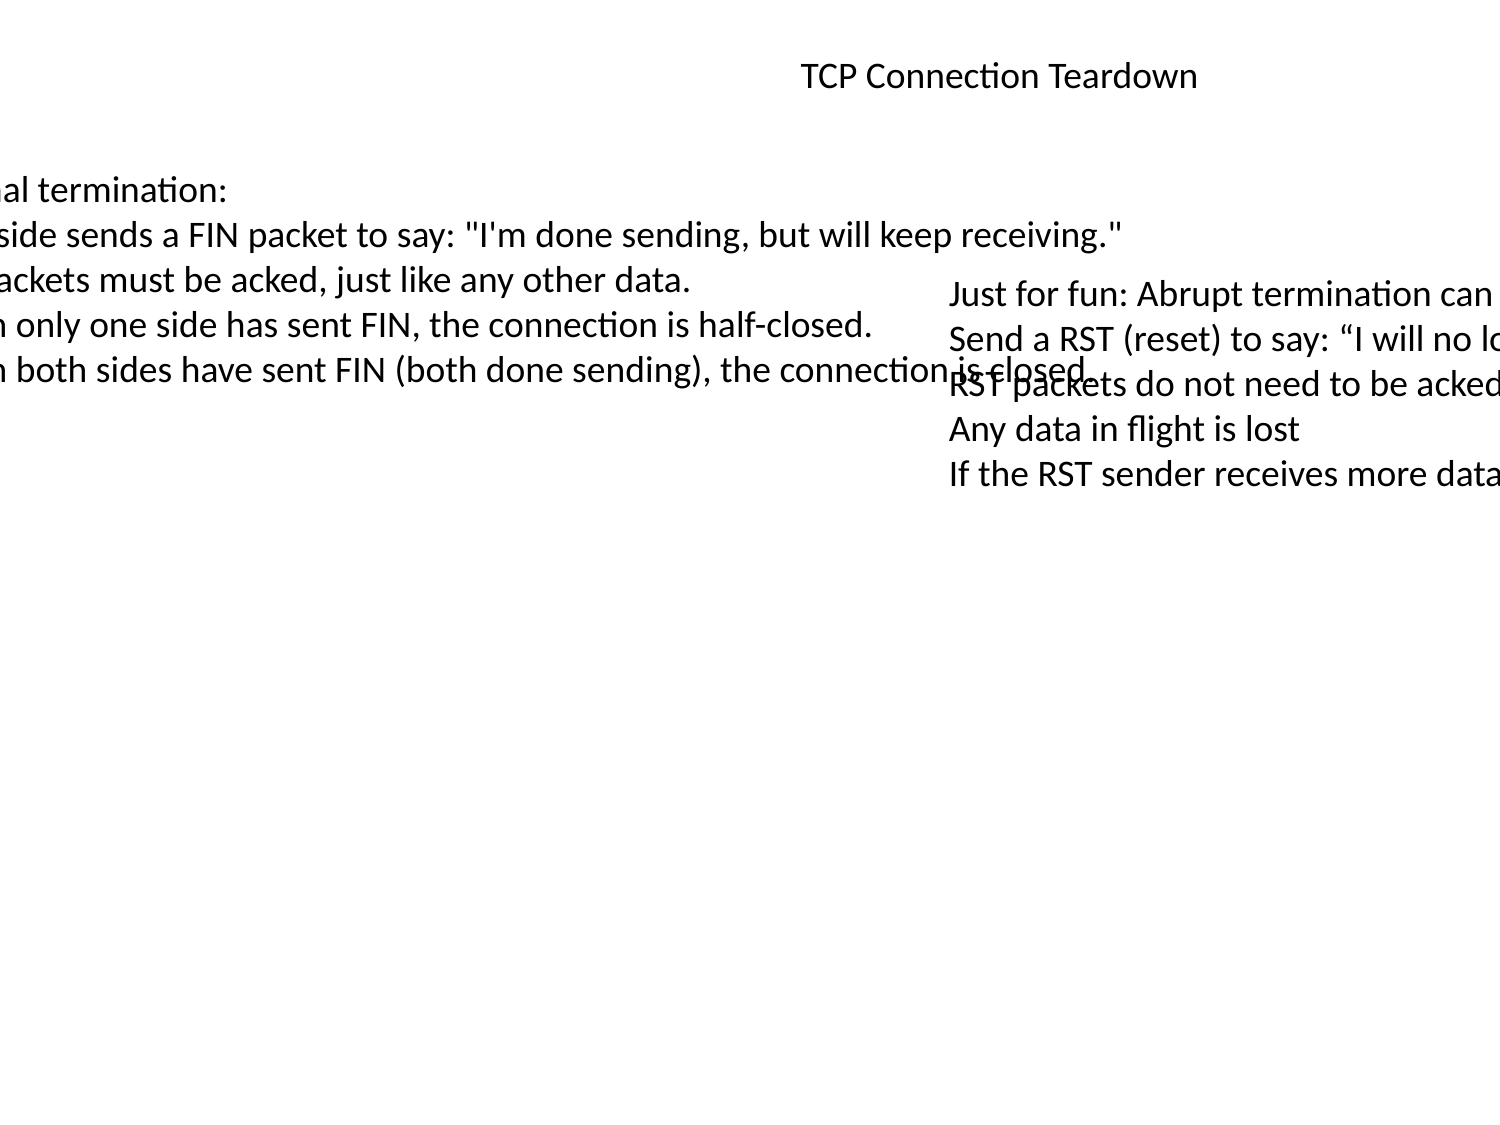

TCP Connection Teardown
Normal termination:
Each side sends a FIN packet to say: "I'm done sending, but will keep receiving."
FIN packets must be acked, just like any other data.
When only one side has sent FIN, the connection is half-closed.
When both sides have sent FIN (both done sending), the connection is closed.

Just for fun: Abrupt termination can be used instead (e.g. in case of error):
Send a RST (reset) to say: “I will no longer send or receive data.”
RST packets do not need to be acked
Any data in flight is lost
If the RST sender receives more data later, send another RST